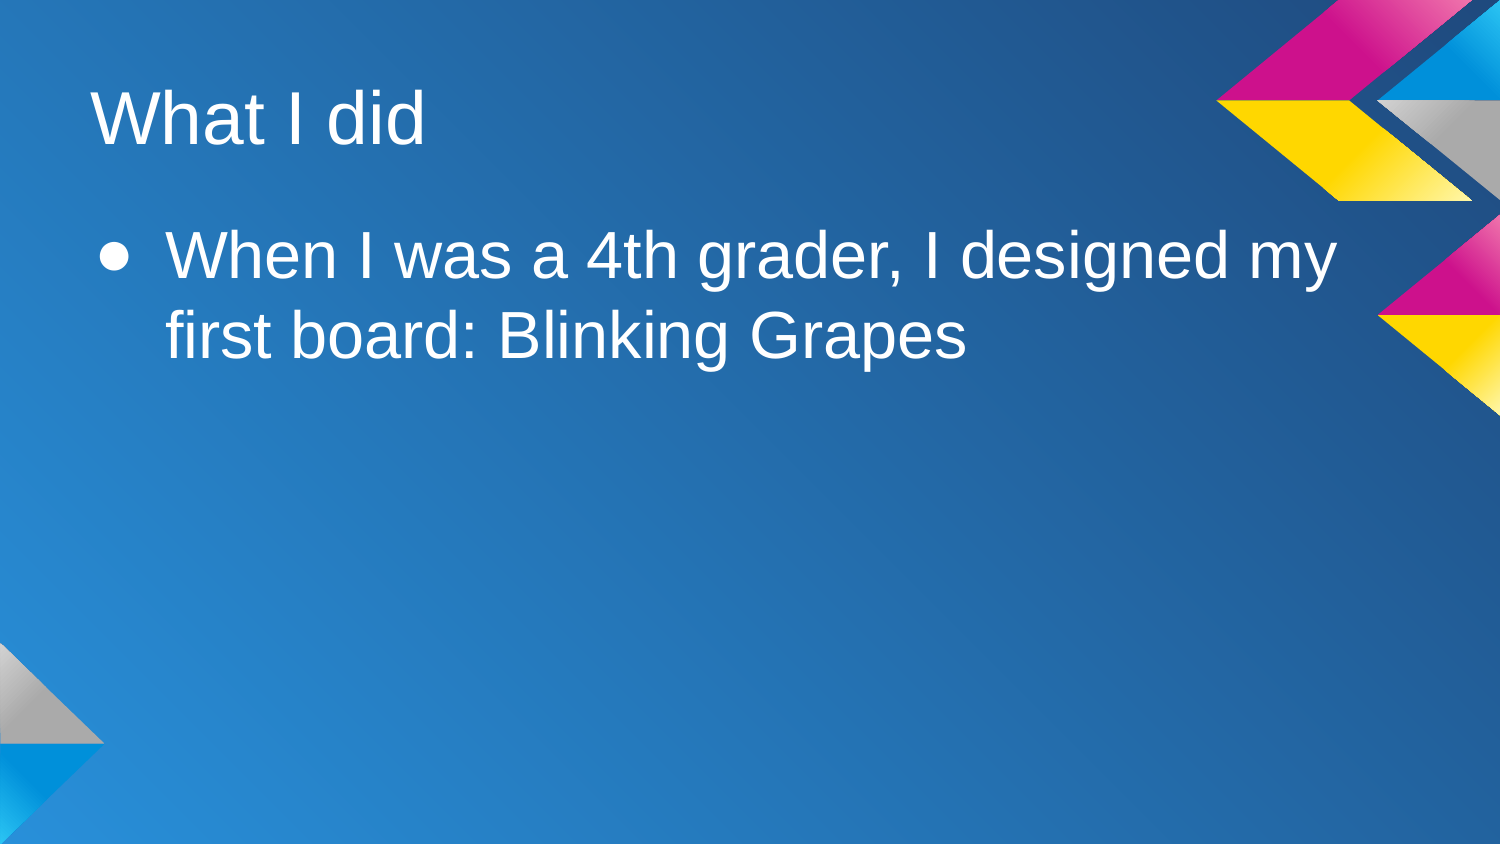

# What I did
When I was a 4th grader, I designed my first board: Blinking Grapes